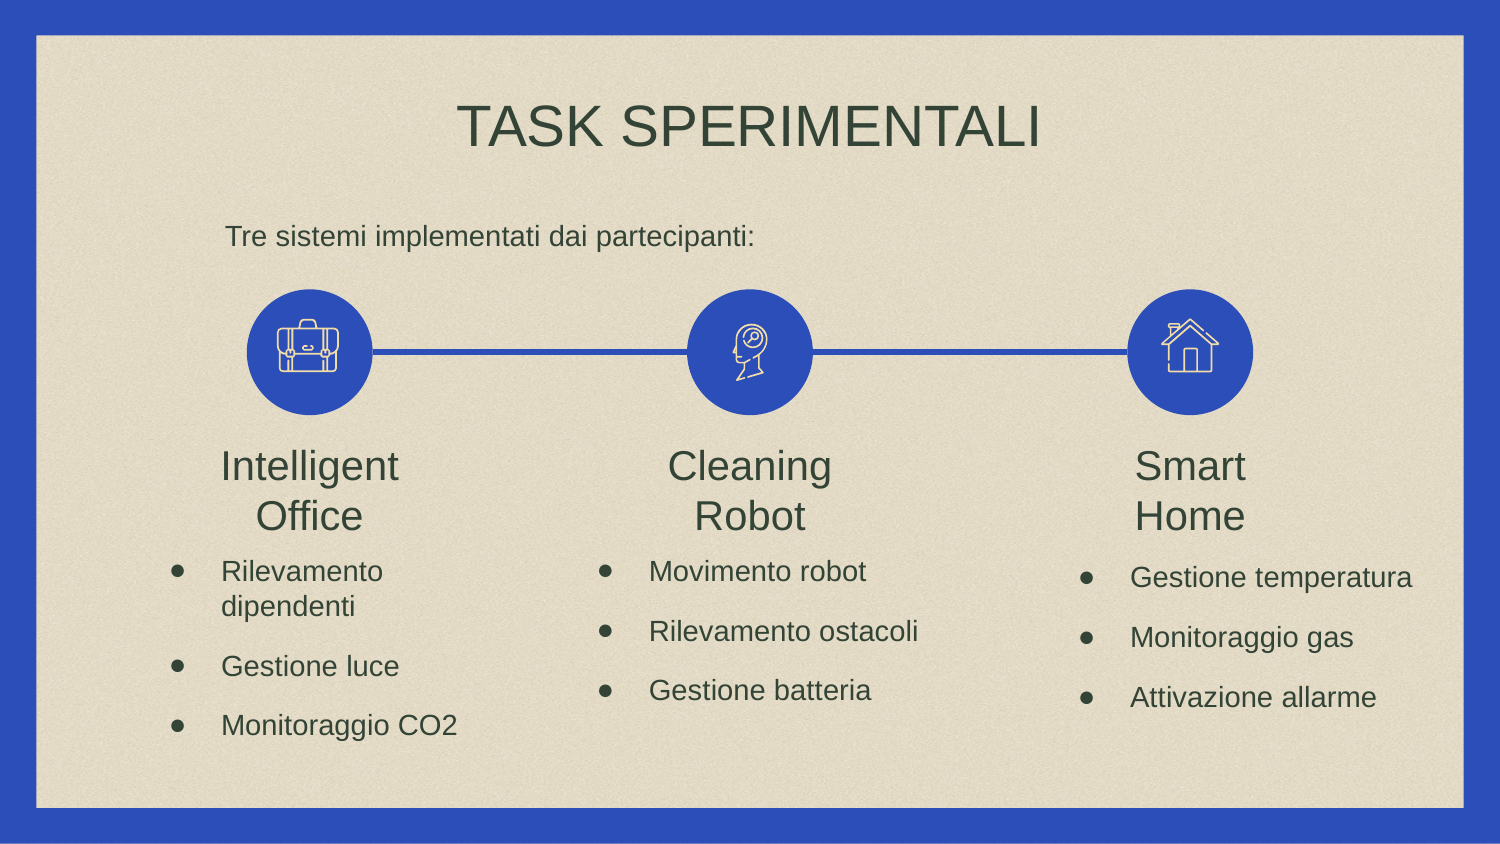

# TASK SPERIMENTALI
Tre sistemi implementati dai partecipanti:

Intelligent
Office
Cleaning
Robot
Smart
Home
Rilevamento dipendenti
Gestione luce
Monitoraggio CO2

Movimento robot
Rilevamento ostacoli
Gestione batteria

Gestione temperatura
Monitoraggio gas
Attivazione allarme